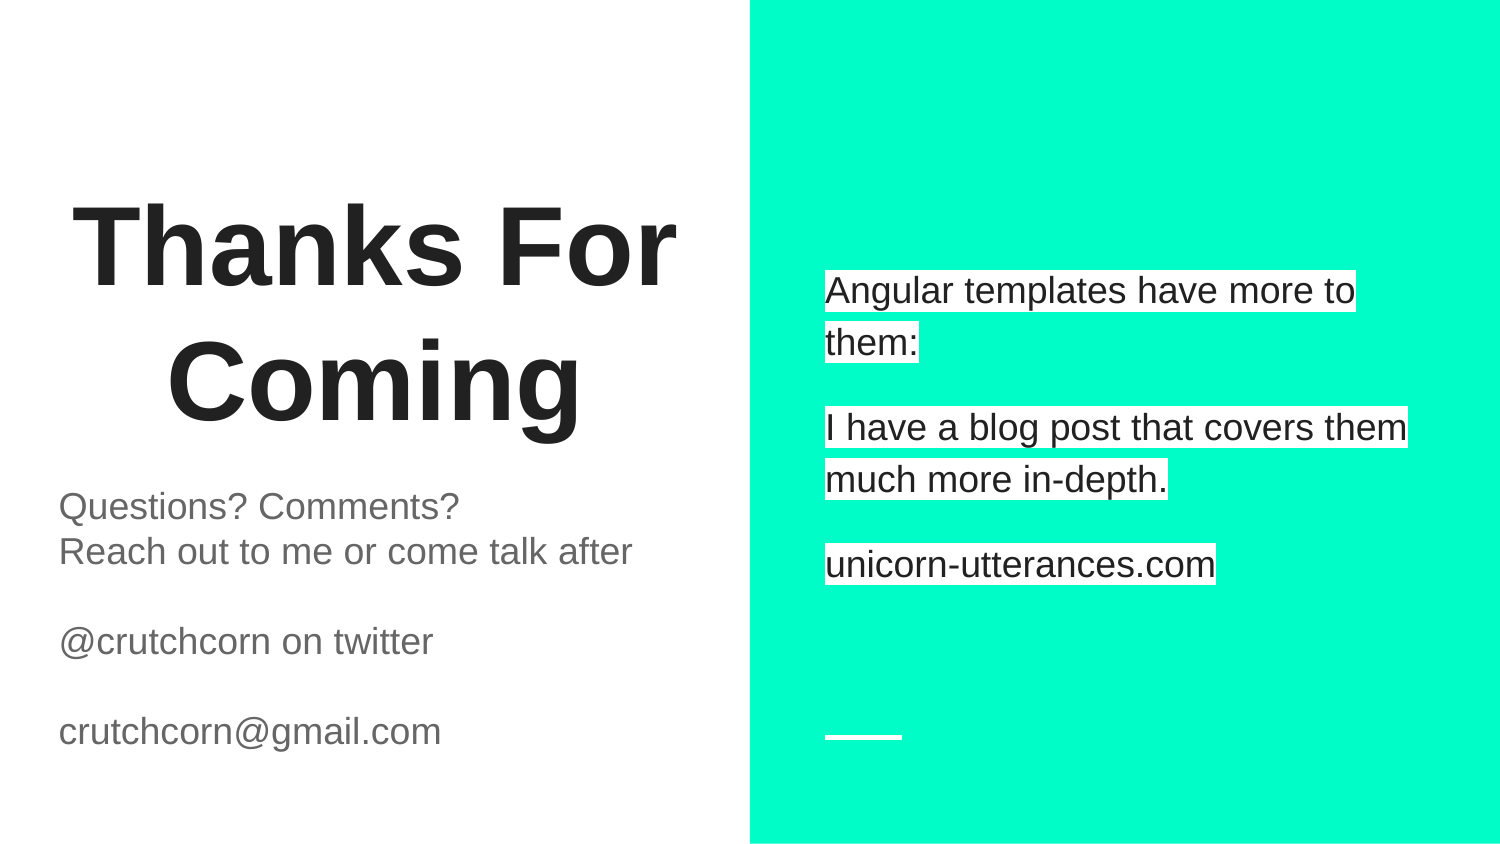

Angular templates have more to them:
I have a blog post that covers them much more in-depth.
unicorn-utterances.com
# Thanks For Coming
Questions? Comments?
Reach out to me or come talk after
@crutchcorn on twitter

crutchcorn@gmail.com